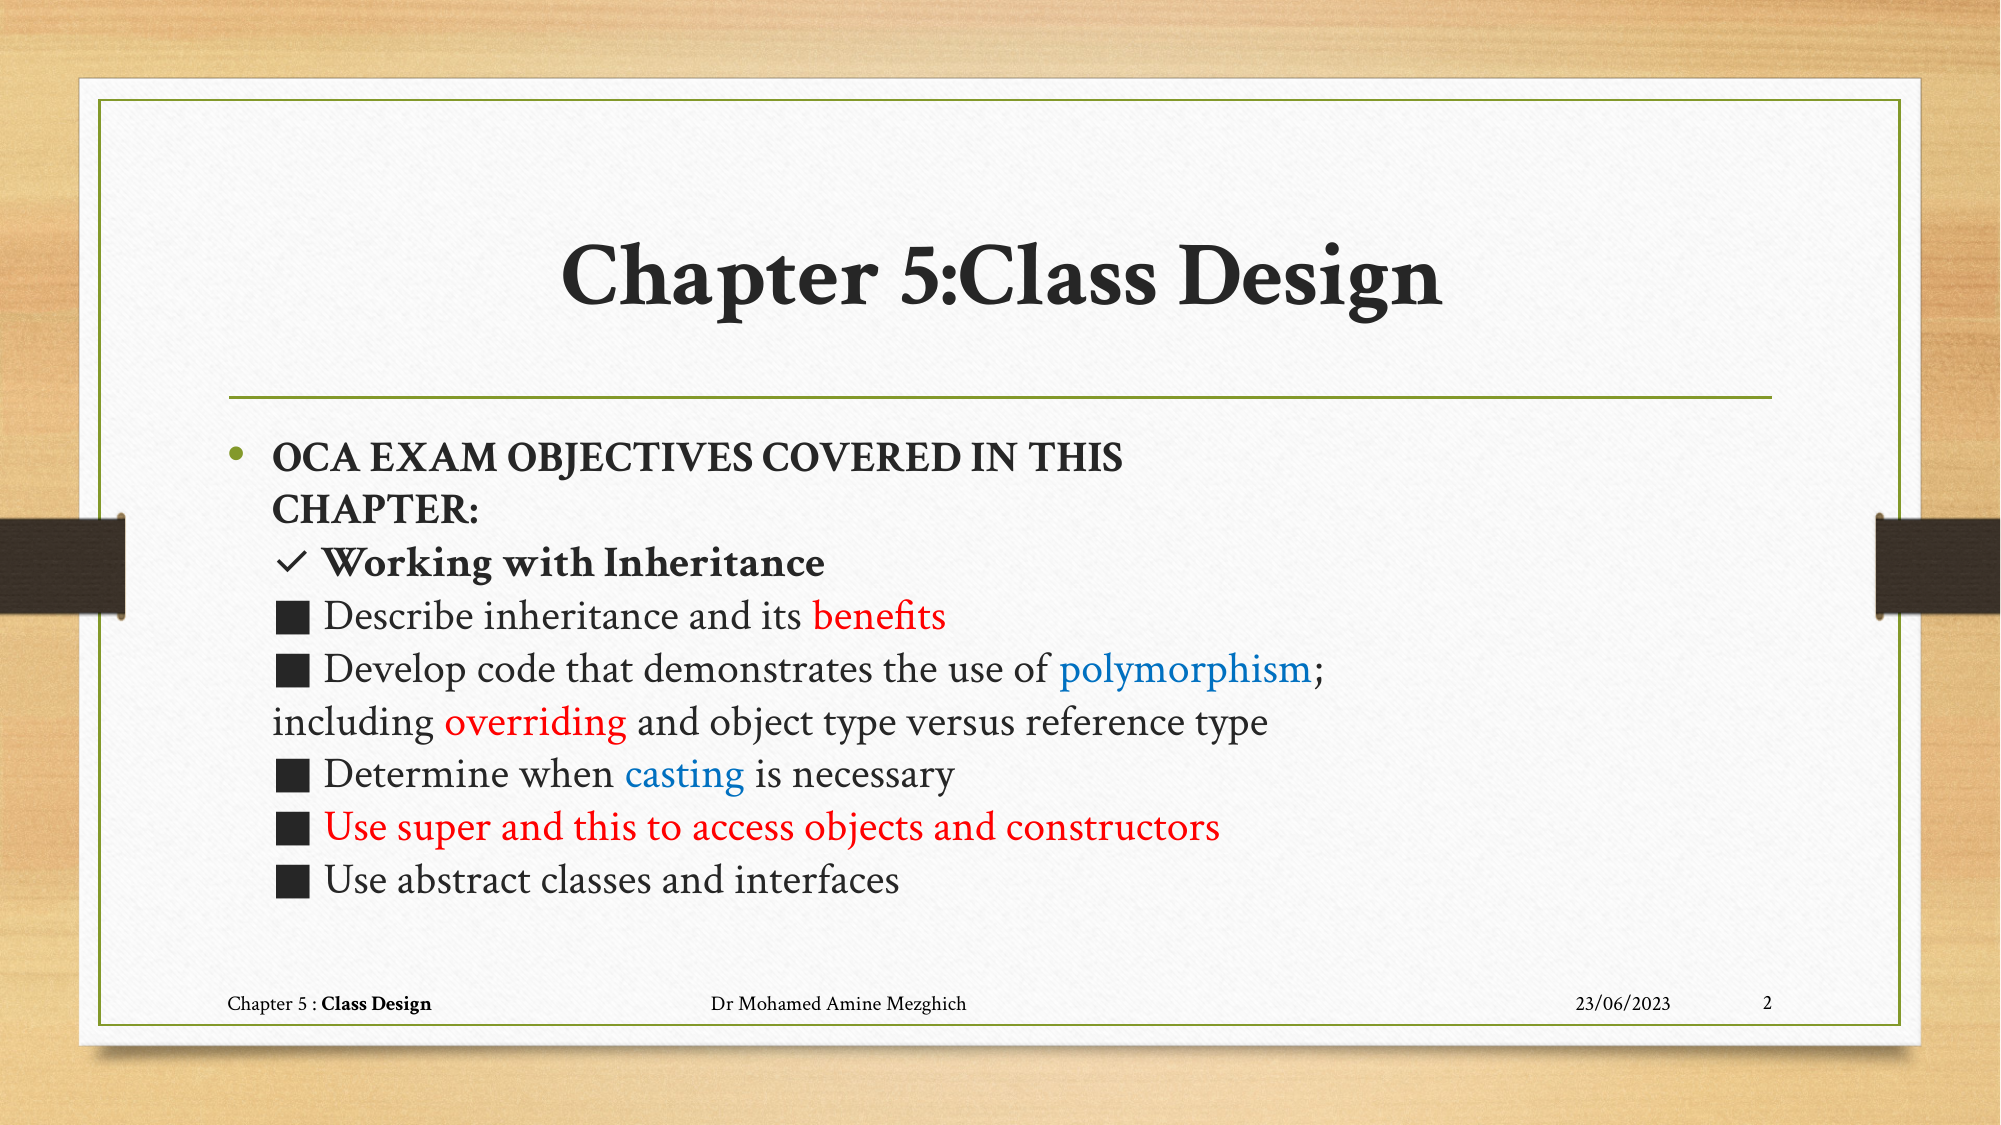

# Chapter 5:Class Design
OCA EXAM OBJECTIVES COVERED IN THIS
CHAPTER:
✓ Working with Inheritance
■ Describe inheritance and its benefits
■ Develop code that demonstrates the use of polymorphism;
including overriding and object type versus reference type
■ Determine when casting is necessary
■ Use super and this to access objects and constructors
■ Use abstract classes and interfaces
Chapter 5 : Class Design                                                            Dr Mohamed Amine Mezghich
23/06/2023
2